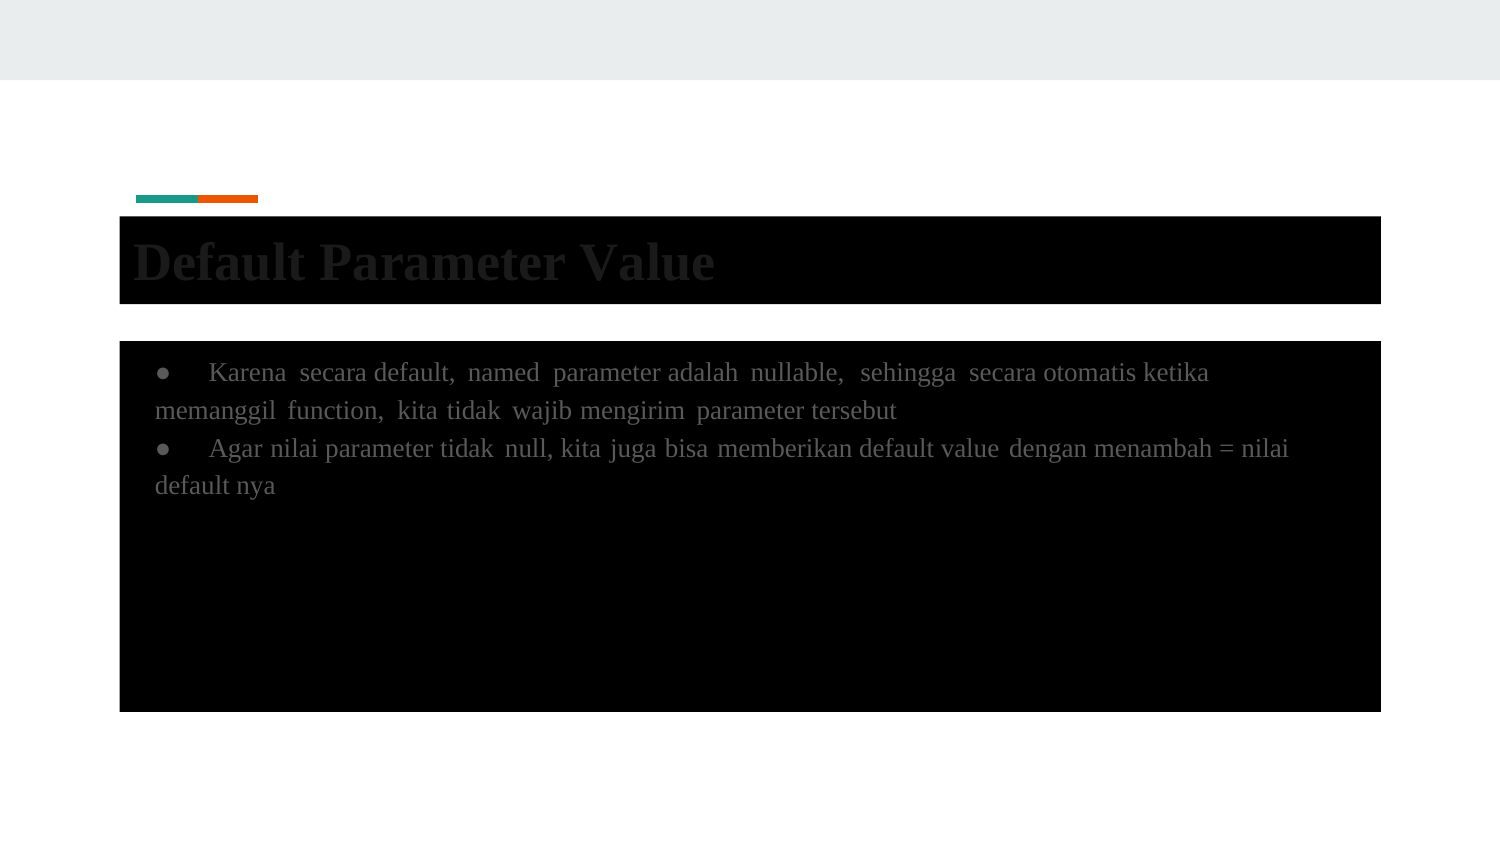

Default Parameter Value

●	Karena secara default, named parameter adalah nullable,  sehingga secara otomatis ketika
memanggil function, kita tidak wajib mengirim parameter tersebut
●	Agar nilai parameter tidak null, kita juga bisa memberikan default value dengan menambah = nilai
default nya